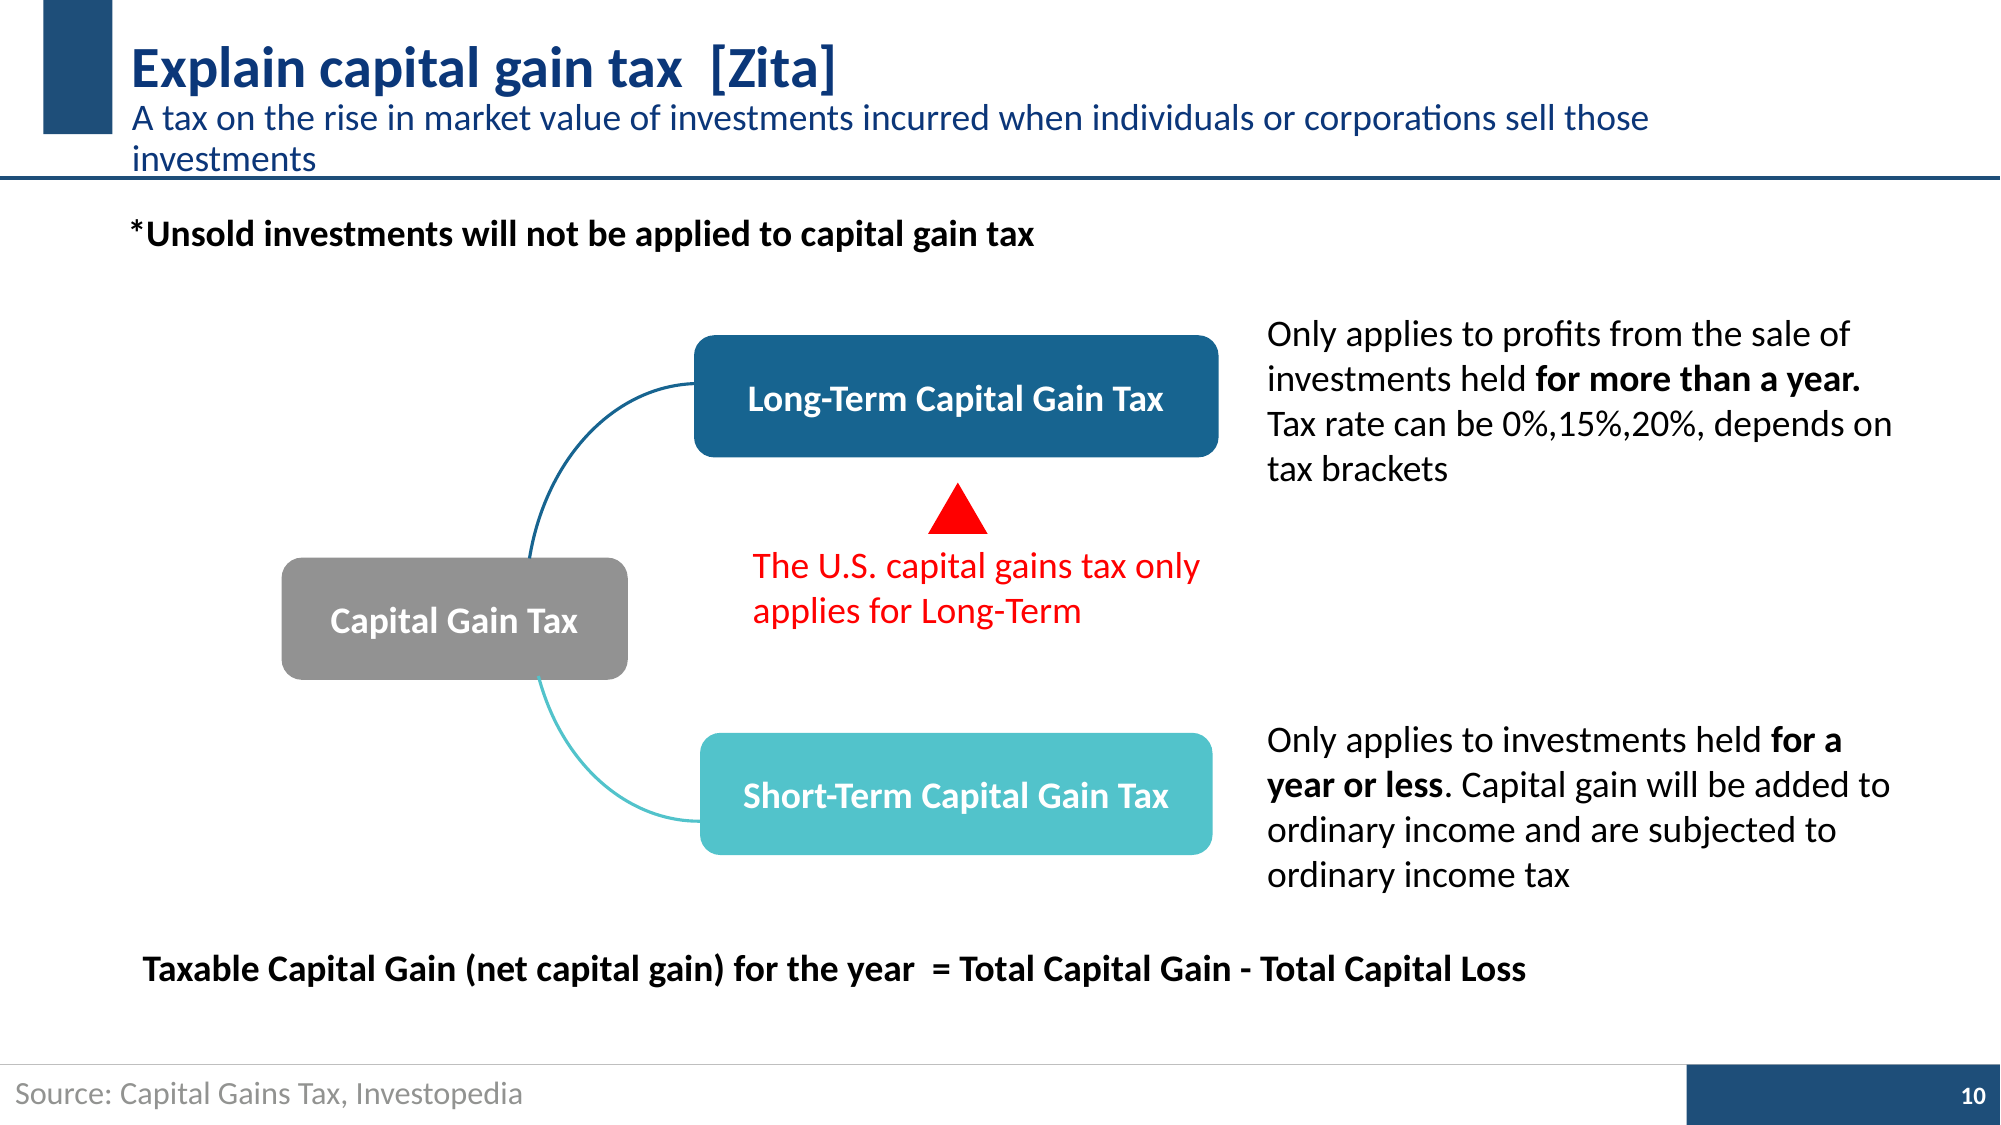

# Explain capital gain tax  [Zita]
A tax on the rise in market value of investments incurred when individuals or corporations sell those investments
*Unsold investments will not be applied to capital gain tax
Only applies to profits from the sale of investments held for more than a year. Tax rate can be 0%,15%,20%, depends on tax brackets
Long-Term Capital Gain Tax

The U.S. capital gains tax only applies for Long-Term
Capital Gain Tax
Only applies to investments held for a year or less. Capital gain will be added to ordinary income and are subjected to ordinary income tax
Short-Term Capital Gain Tax
Taxable Capital Gain (net capital gain) for the year  = Total Capital Gain - Total Capital Loss
Source: Capital Gains Tax, Investopedia
10